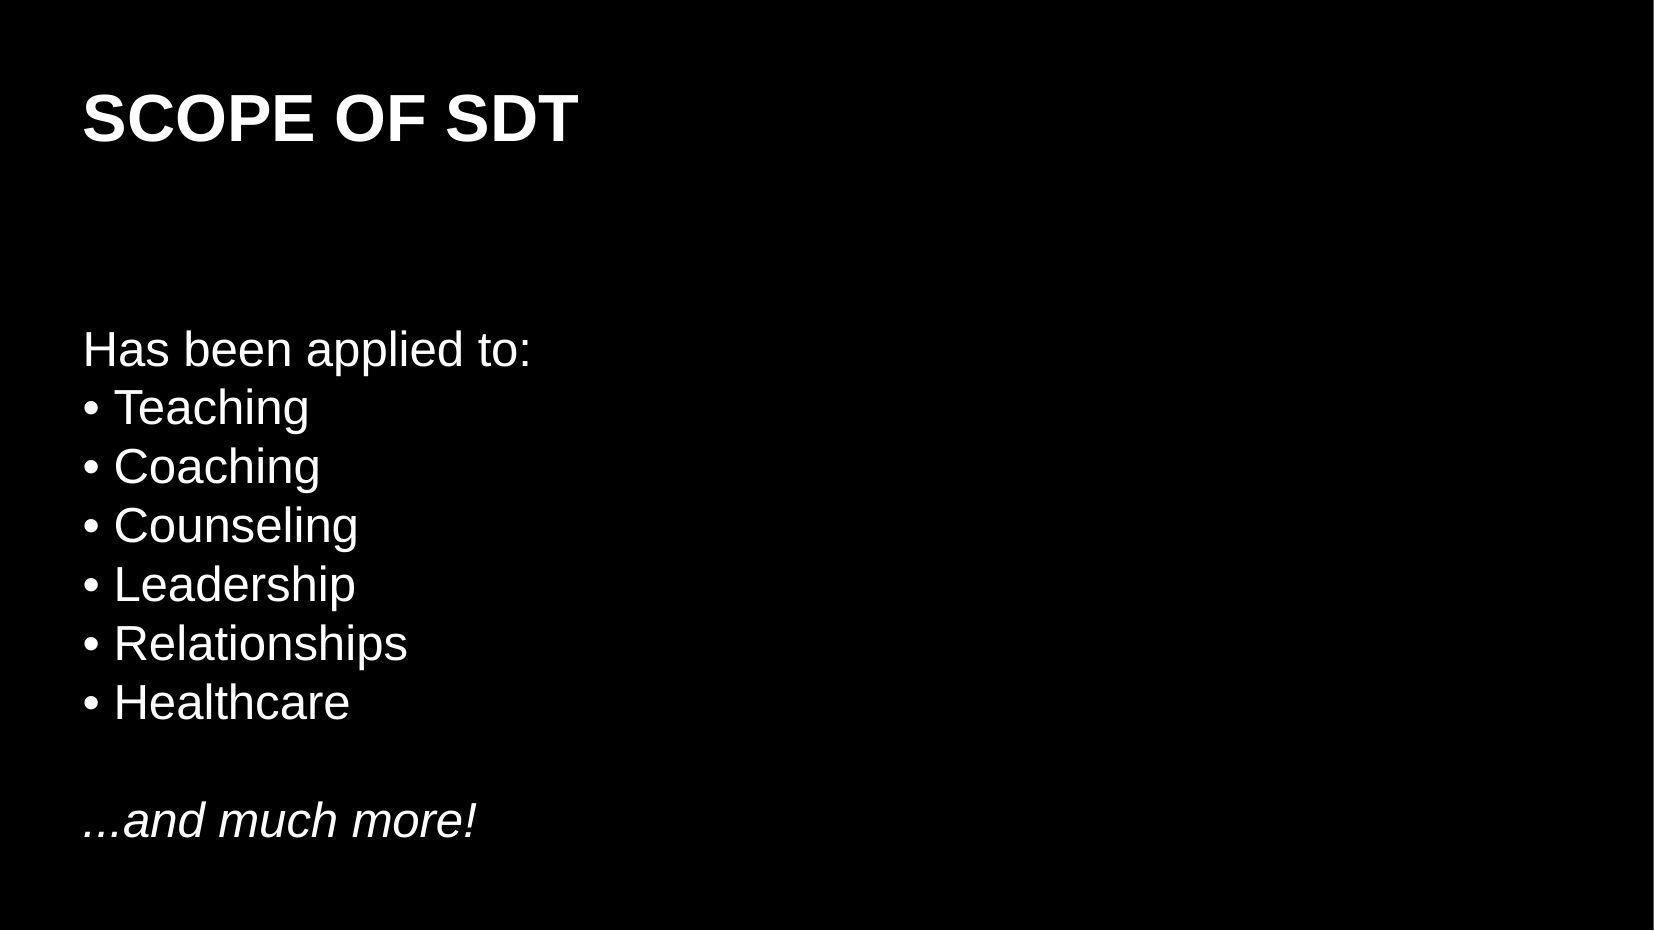

# SCOPE OF SDT
Has been applied to:
• Teaching
• Coaching
• Counseling
• Leadership
• Relationships
• Healthcare

...and much more!